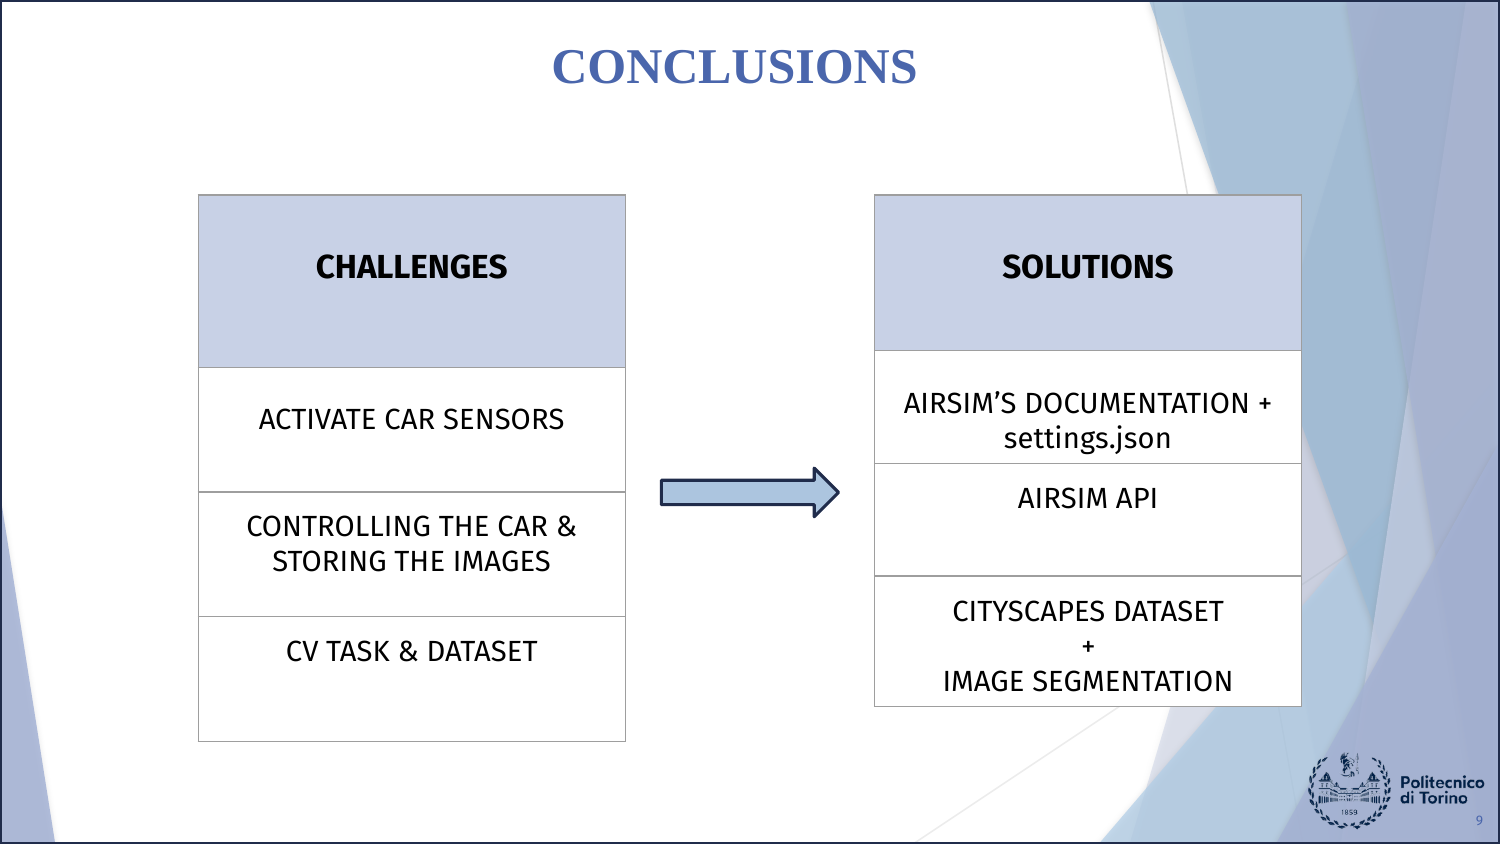

CONCLUSIONS
| CHALLENGES |
| --- |
| ACTIVATE CAR SENSORS |
| CONTROLLING THE CAR & STORING THE IMAGES |
| CV TASK & DATASET |
| SOLUTIONS |
| --- |
| AIRSIM’S DOCUMENTATION + settings.json |
| AIRSIM API |
| CITYSCAPES DATASET + IMAGE SEGMENTATION |

9